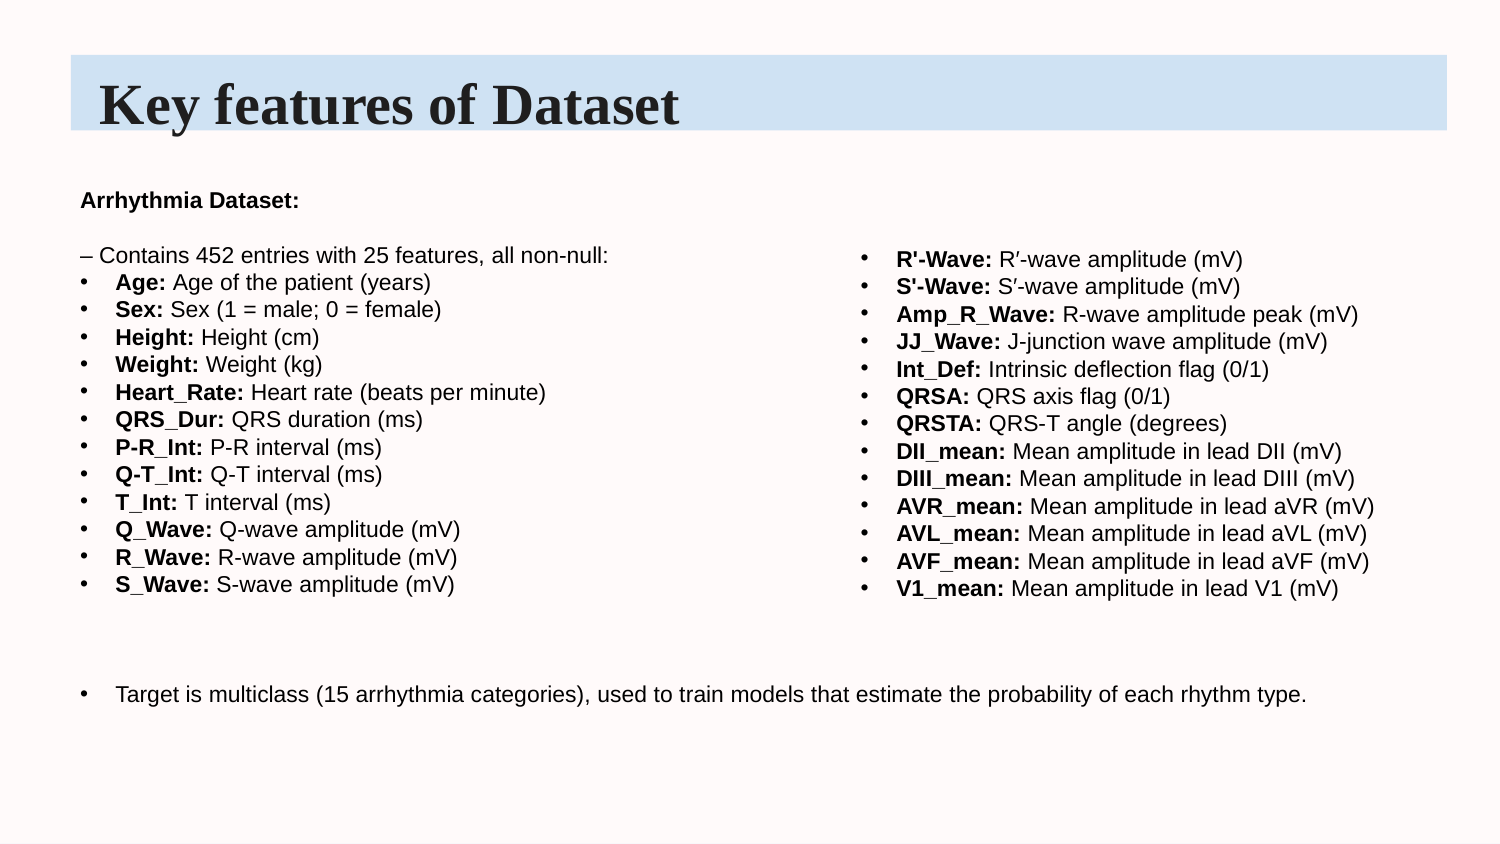

Key features of Dataset

R'-Wave: R′-wave amplitude (mV)
S'-Wave: S′-wave amplitude (mV)
Amp_R_Wave: R-wave amplitude peak (mV)
JJ_Wave: J-junction wave amplitude (mV)
Int_Def: Intrinsic deflection flag (0/1)
QRSA: QRS axis flag (0/1)
QRSTA: QRS-T angle (degrees)
DII_mean: Mean amplitude in lead DII (mV)
DIII_mean: Mean amplitude in lead DIII (mV)
AVR_mean: Mean amplitude in lead aVR (mV)
AVL_mean: Mean amplitude in lead aVL (mV)
AVF_mean: Mean amplitude in lead aVF (mV)
V1_mean: Mean amplitude in lead V1 (mV)

Arrhythmia Dataset:
– Contains 452 entries with 25 features, all non-null:
Age: Age of the patient (years)
Sex: Sex (1 = male; 0 = female)
Height: Height (cm)
Weight: Weight (kg)
Heart_Rate: Heart rate (beats per minute)
QRS_Dur: QRS duration (ms)
P-R_Int: P-R interval (ms)
Q-T_Int: Q-T interval (ms)
T_Int: T interval (ms)
Q_Wave: Q-wave amplitude (mV)
R_Wave: R-wave amplitude (mV)
S_Wave: S-wave amplitude (mV)

Target is multiclass (15 arrhythmia categories), used to train models that estimate the probability of each rhythm type.